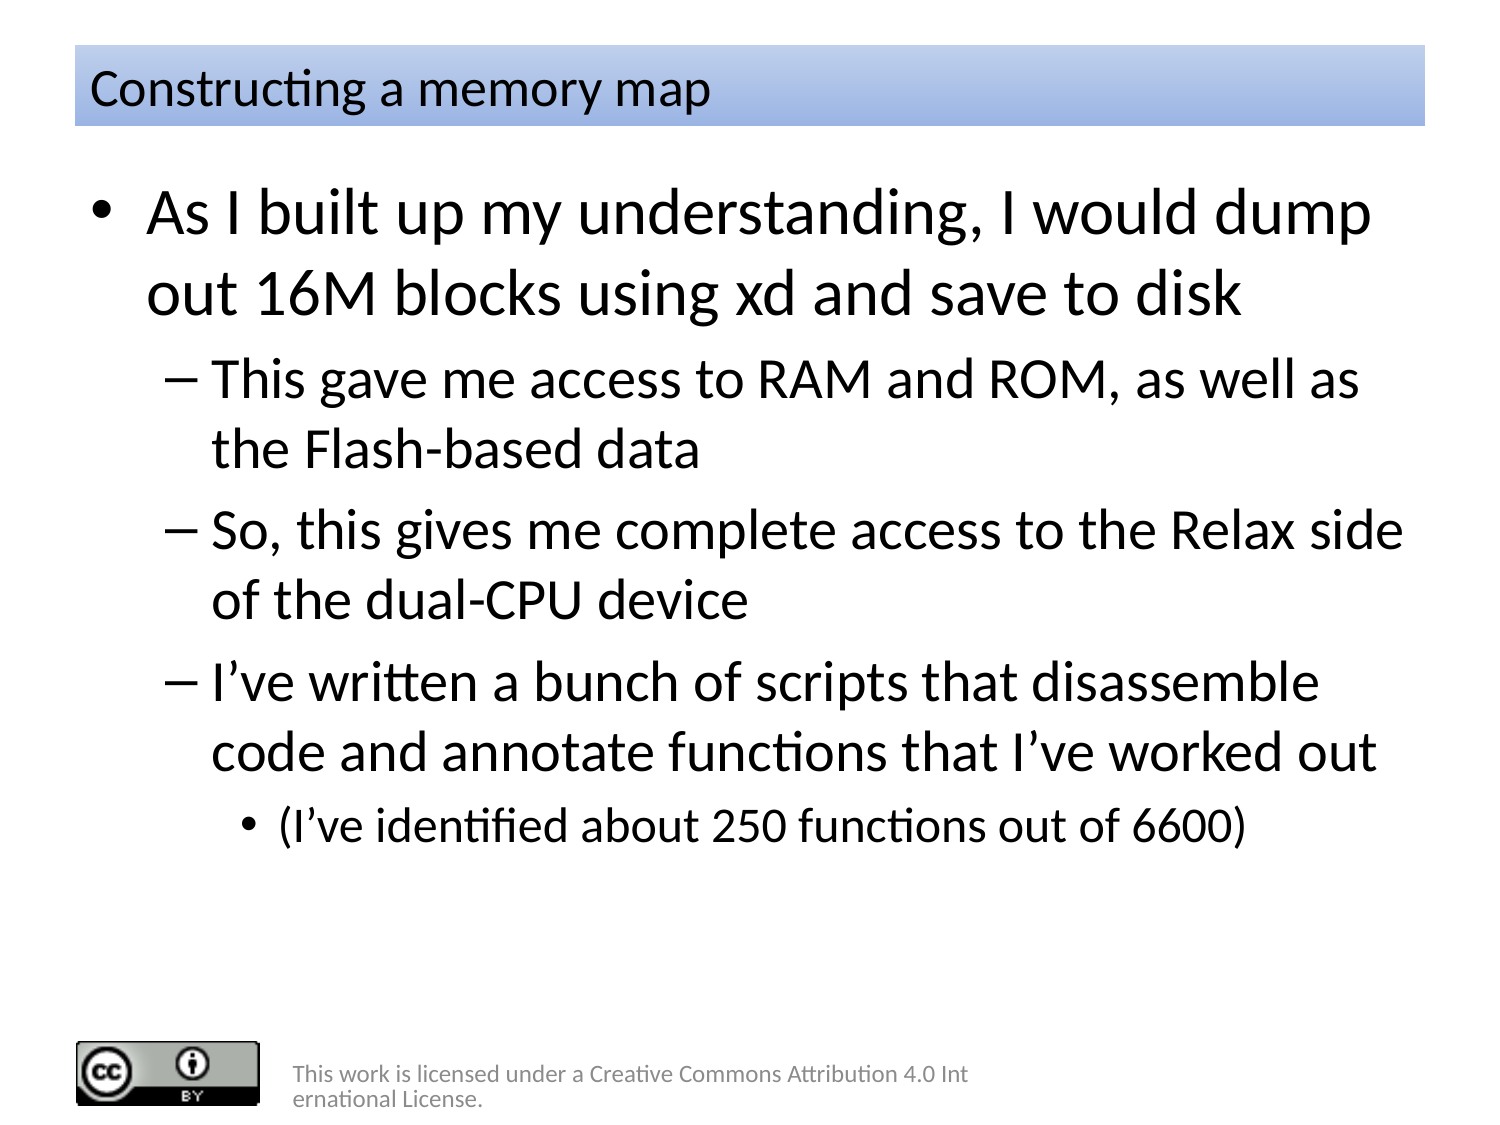

# Constructing a memory map
As I built up my understanding, I would dump out 16M blocks using xd and save to disk
This gave me access to RAM and ROM, as well as the Flash-based data
So, this gives me complete access to the Relax side of the dual-CPU device
I’ve written a bunch of scripts that disassemble code and annotate functions that I’ve worked out
(I’ve identified about 250 functions out of 6600)

This work is licensed under a Creative Commons Attribution 4.0 International License.